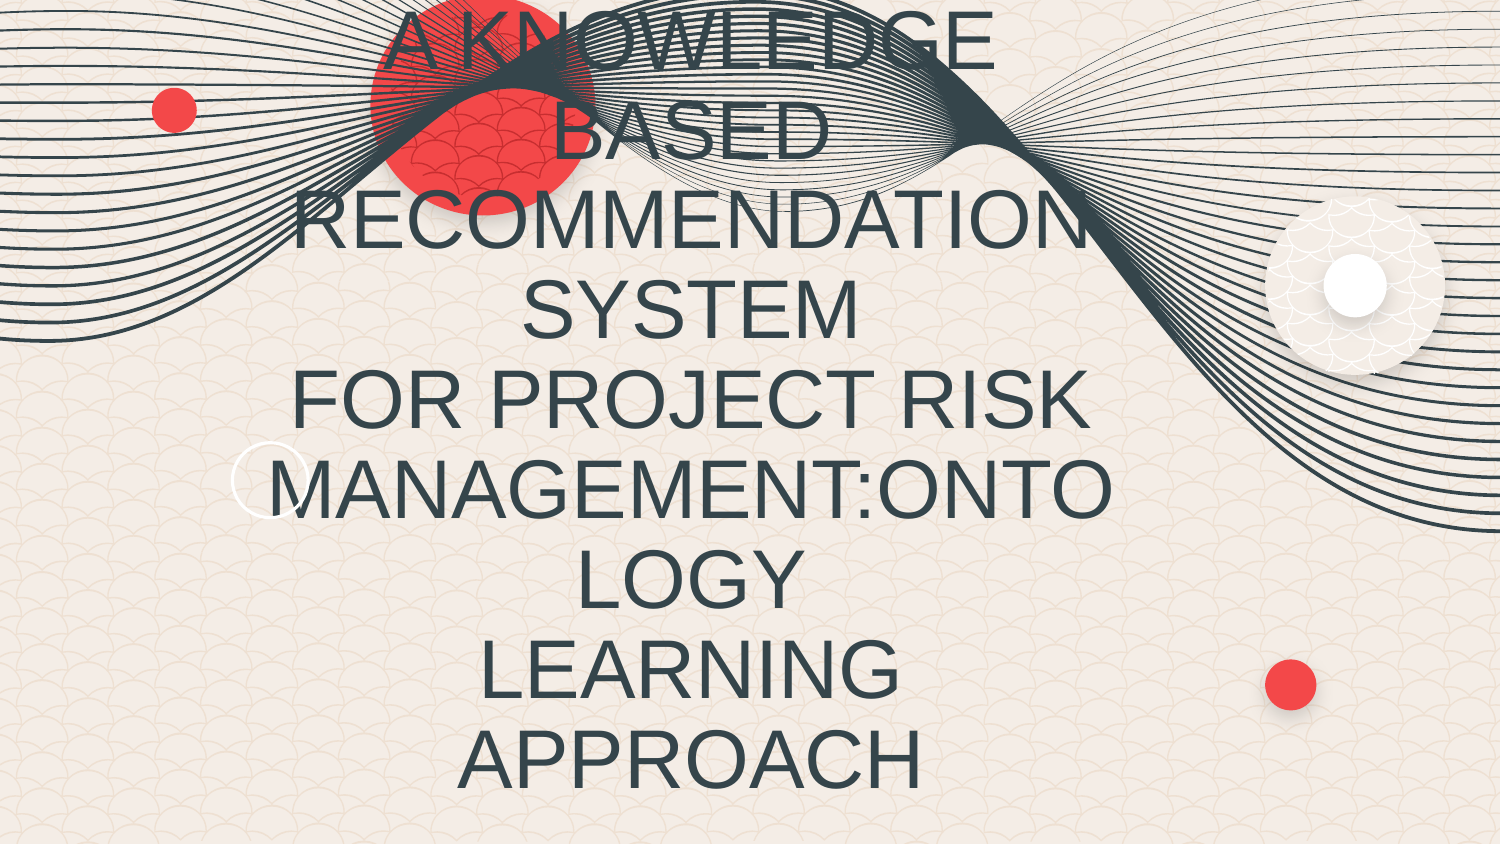

# A KNOWLEDGE BASED RECOMMENDATION SYSTEM FOR PROJECT RISK MANAGEMENT:ONTOLOGY LEARNING APPROACH